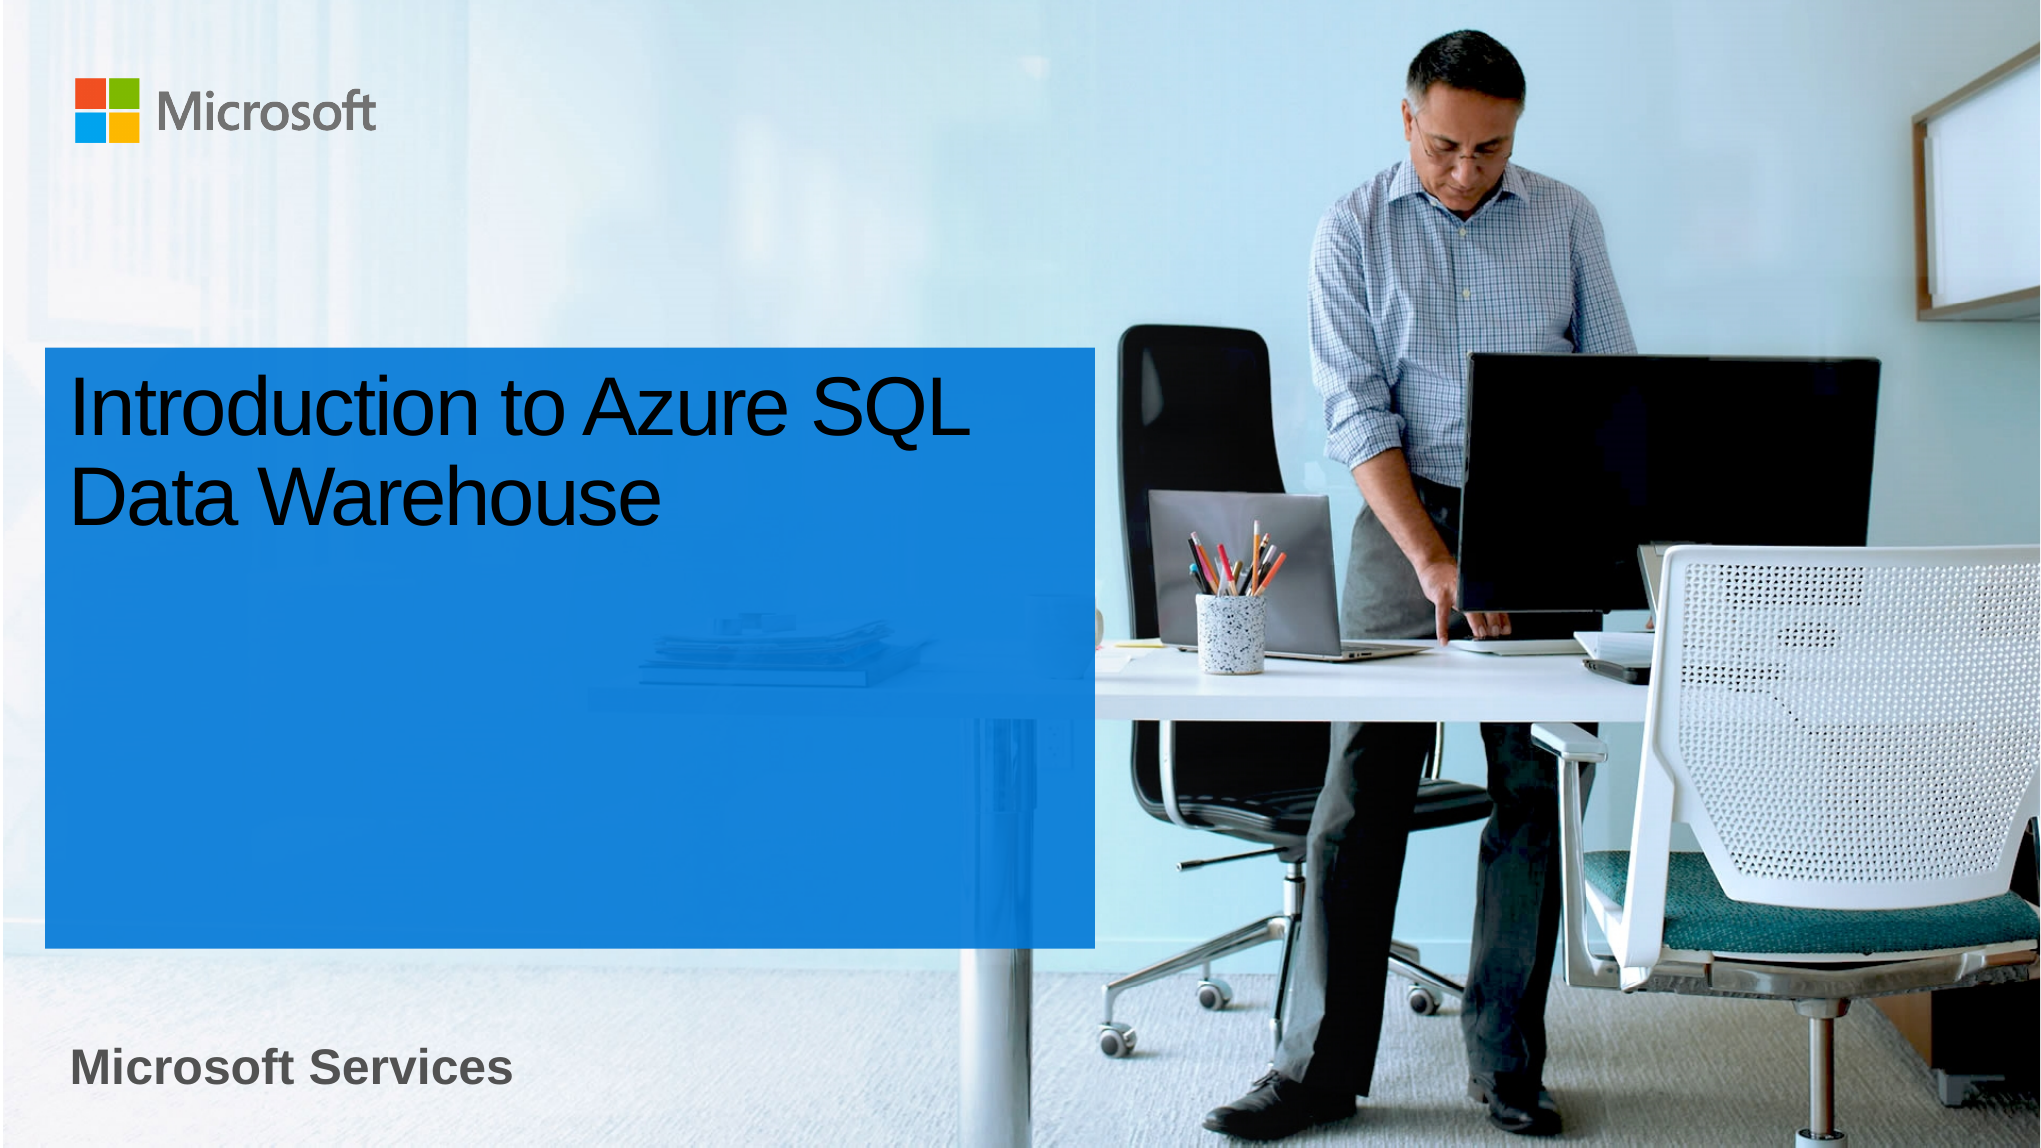

# Introduction to Azure SQL Data Warehouse